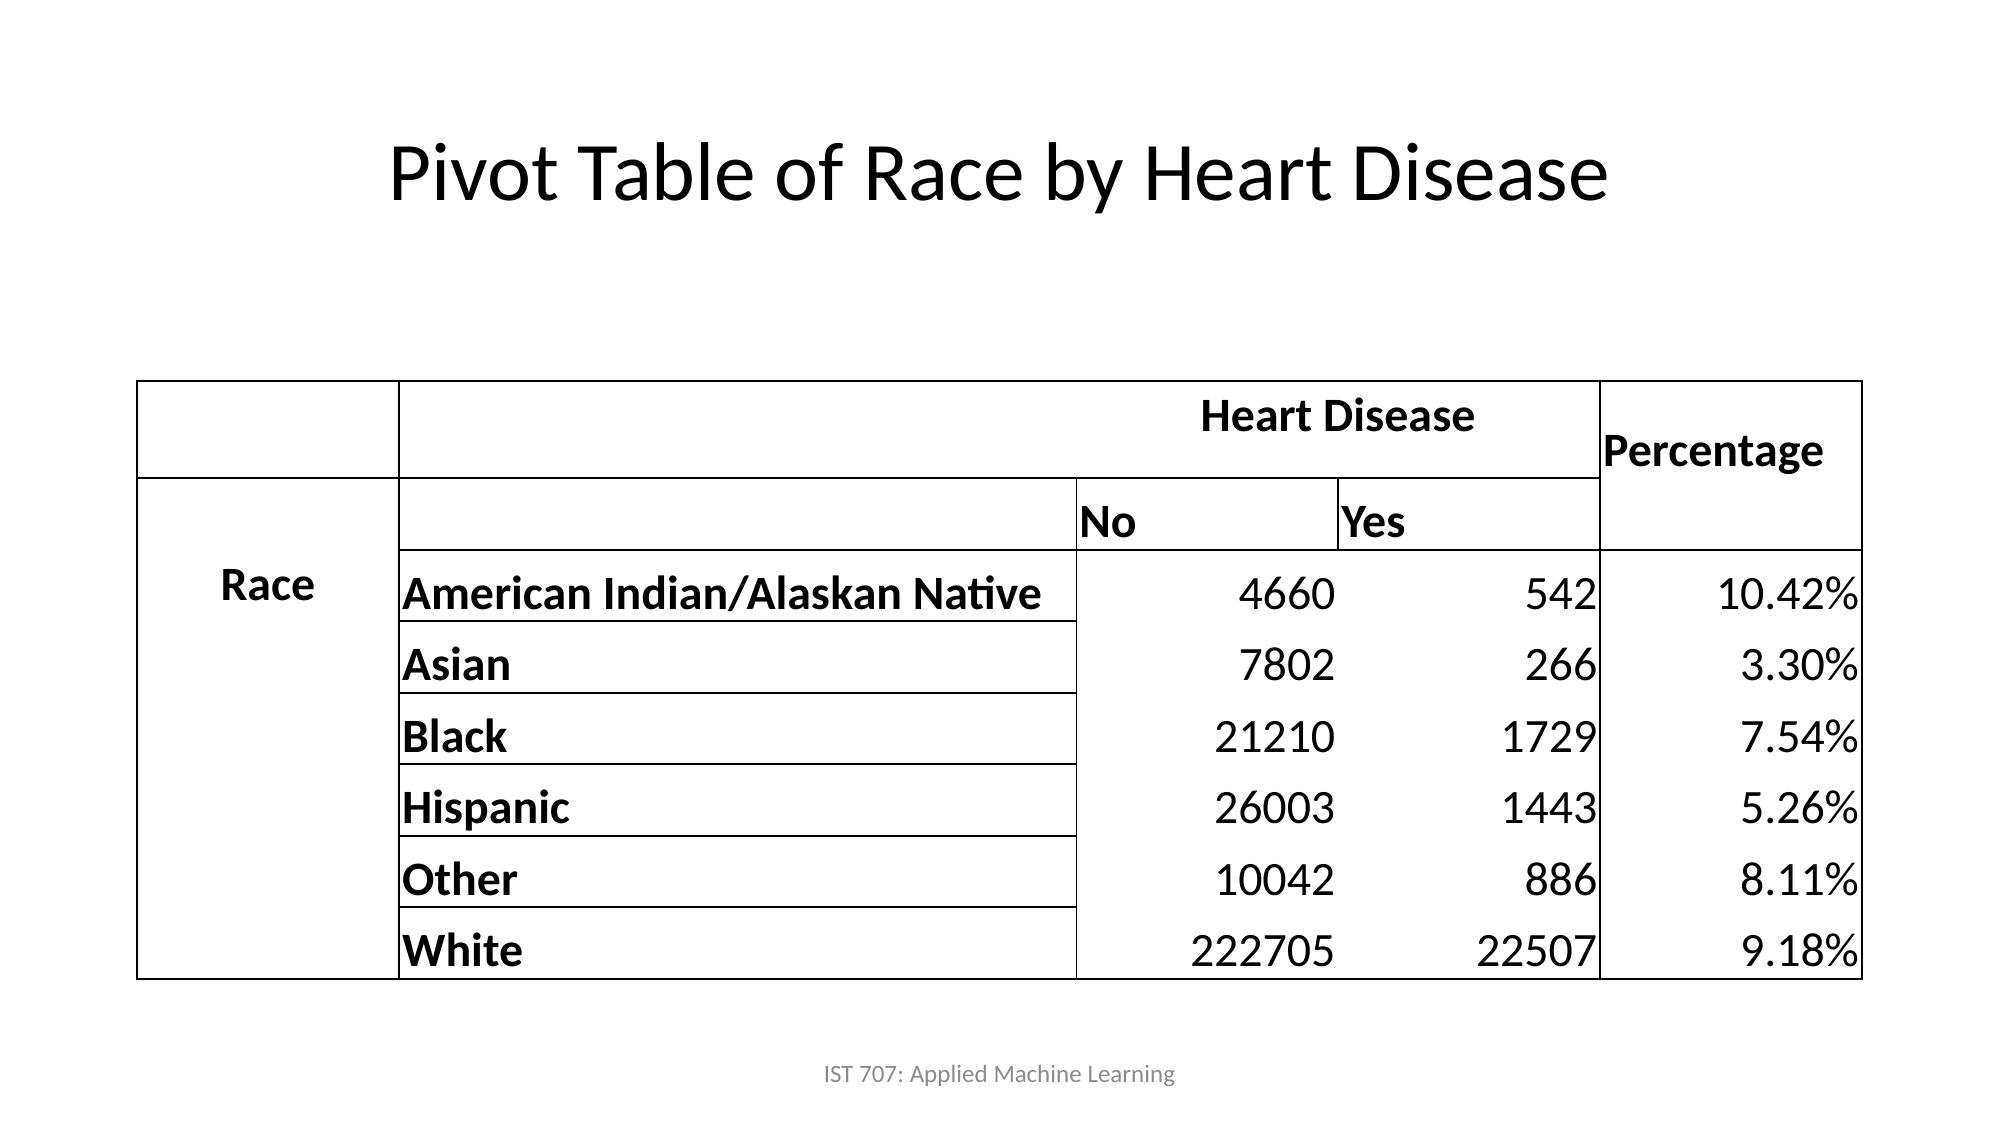

# Pivot Table of Race by Heart Disease
|  |  | Heart Disease |  | Percentage |
| --- | --- | --- | --- | --- |
|  |  | No | Yes |  |
| Race | American Indian/Alaskan Native | 4660 | 542 | 10.42% |
|  | Asian | 7802 | 266 | 3.30% |
|  | Black | 21210 | 1729 | 7.54% |
|  | Hispanic | 26003 | 1443 | 5.26% |
|  | Other | 10042 | 886 | 8.11% |
|  | White | 222705 | 22507 | 9.18% |
IST 707: Applied Machine Learning